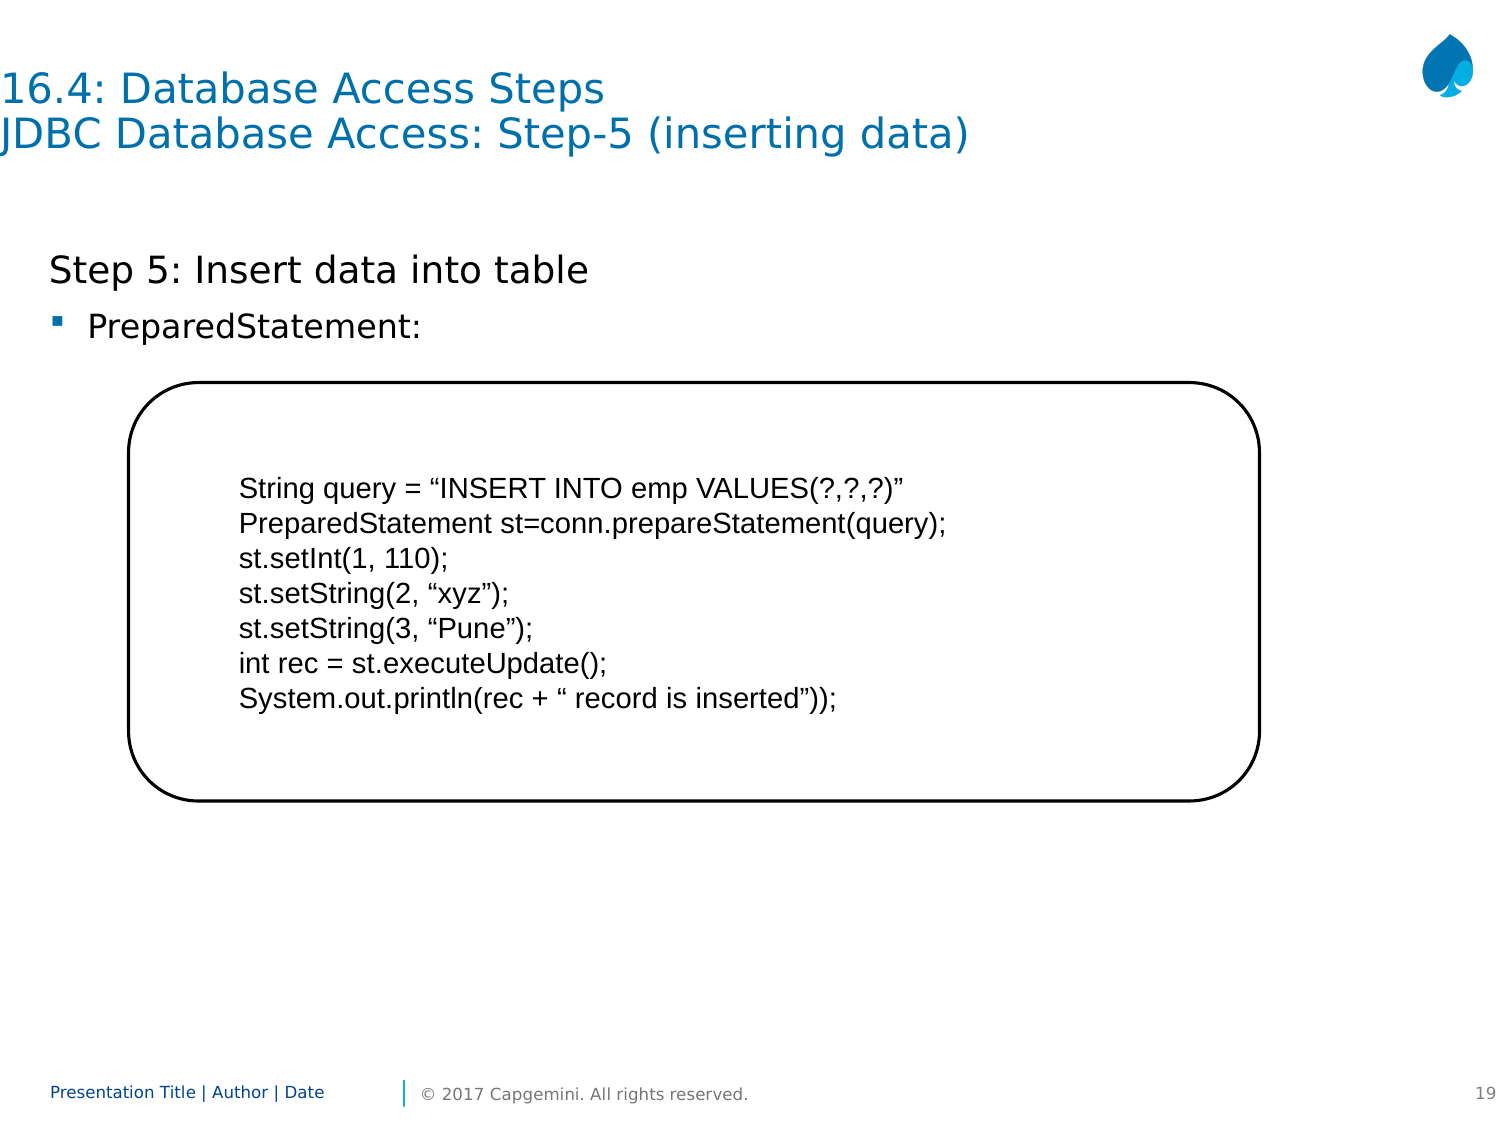

16.4: Database Access Steps
JDBC Database Access: Step-5 (inserting data)
Step 5: Insert data into table
PreparedStatement:
String query = “INSERT INTO emp VALUES(?,?,?)”
PreparedStatement st=conn.prepareStatement(query);
st.setInt(1, 110);
st.setString(2, “xyz”);
st.setString(3, “Pune”);
int rec = st.executeUpdate();
System.out.println(rec + “ record is inserted”));